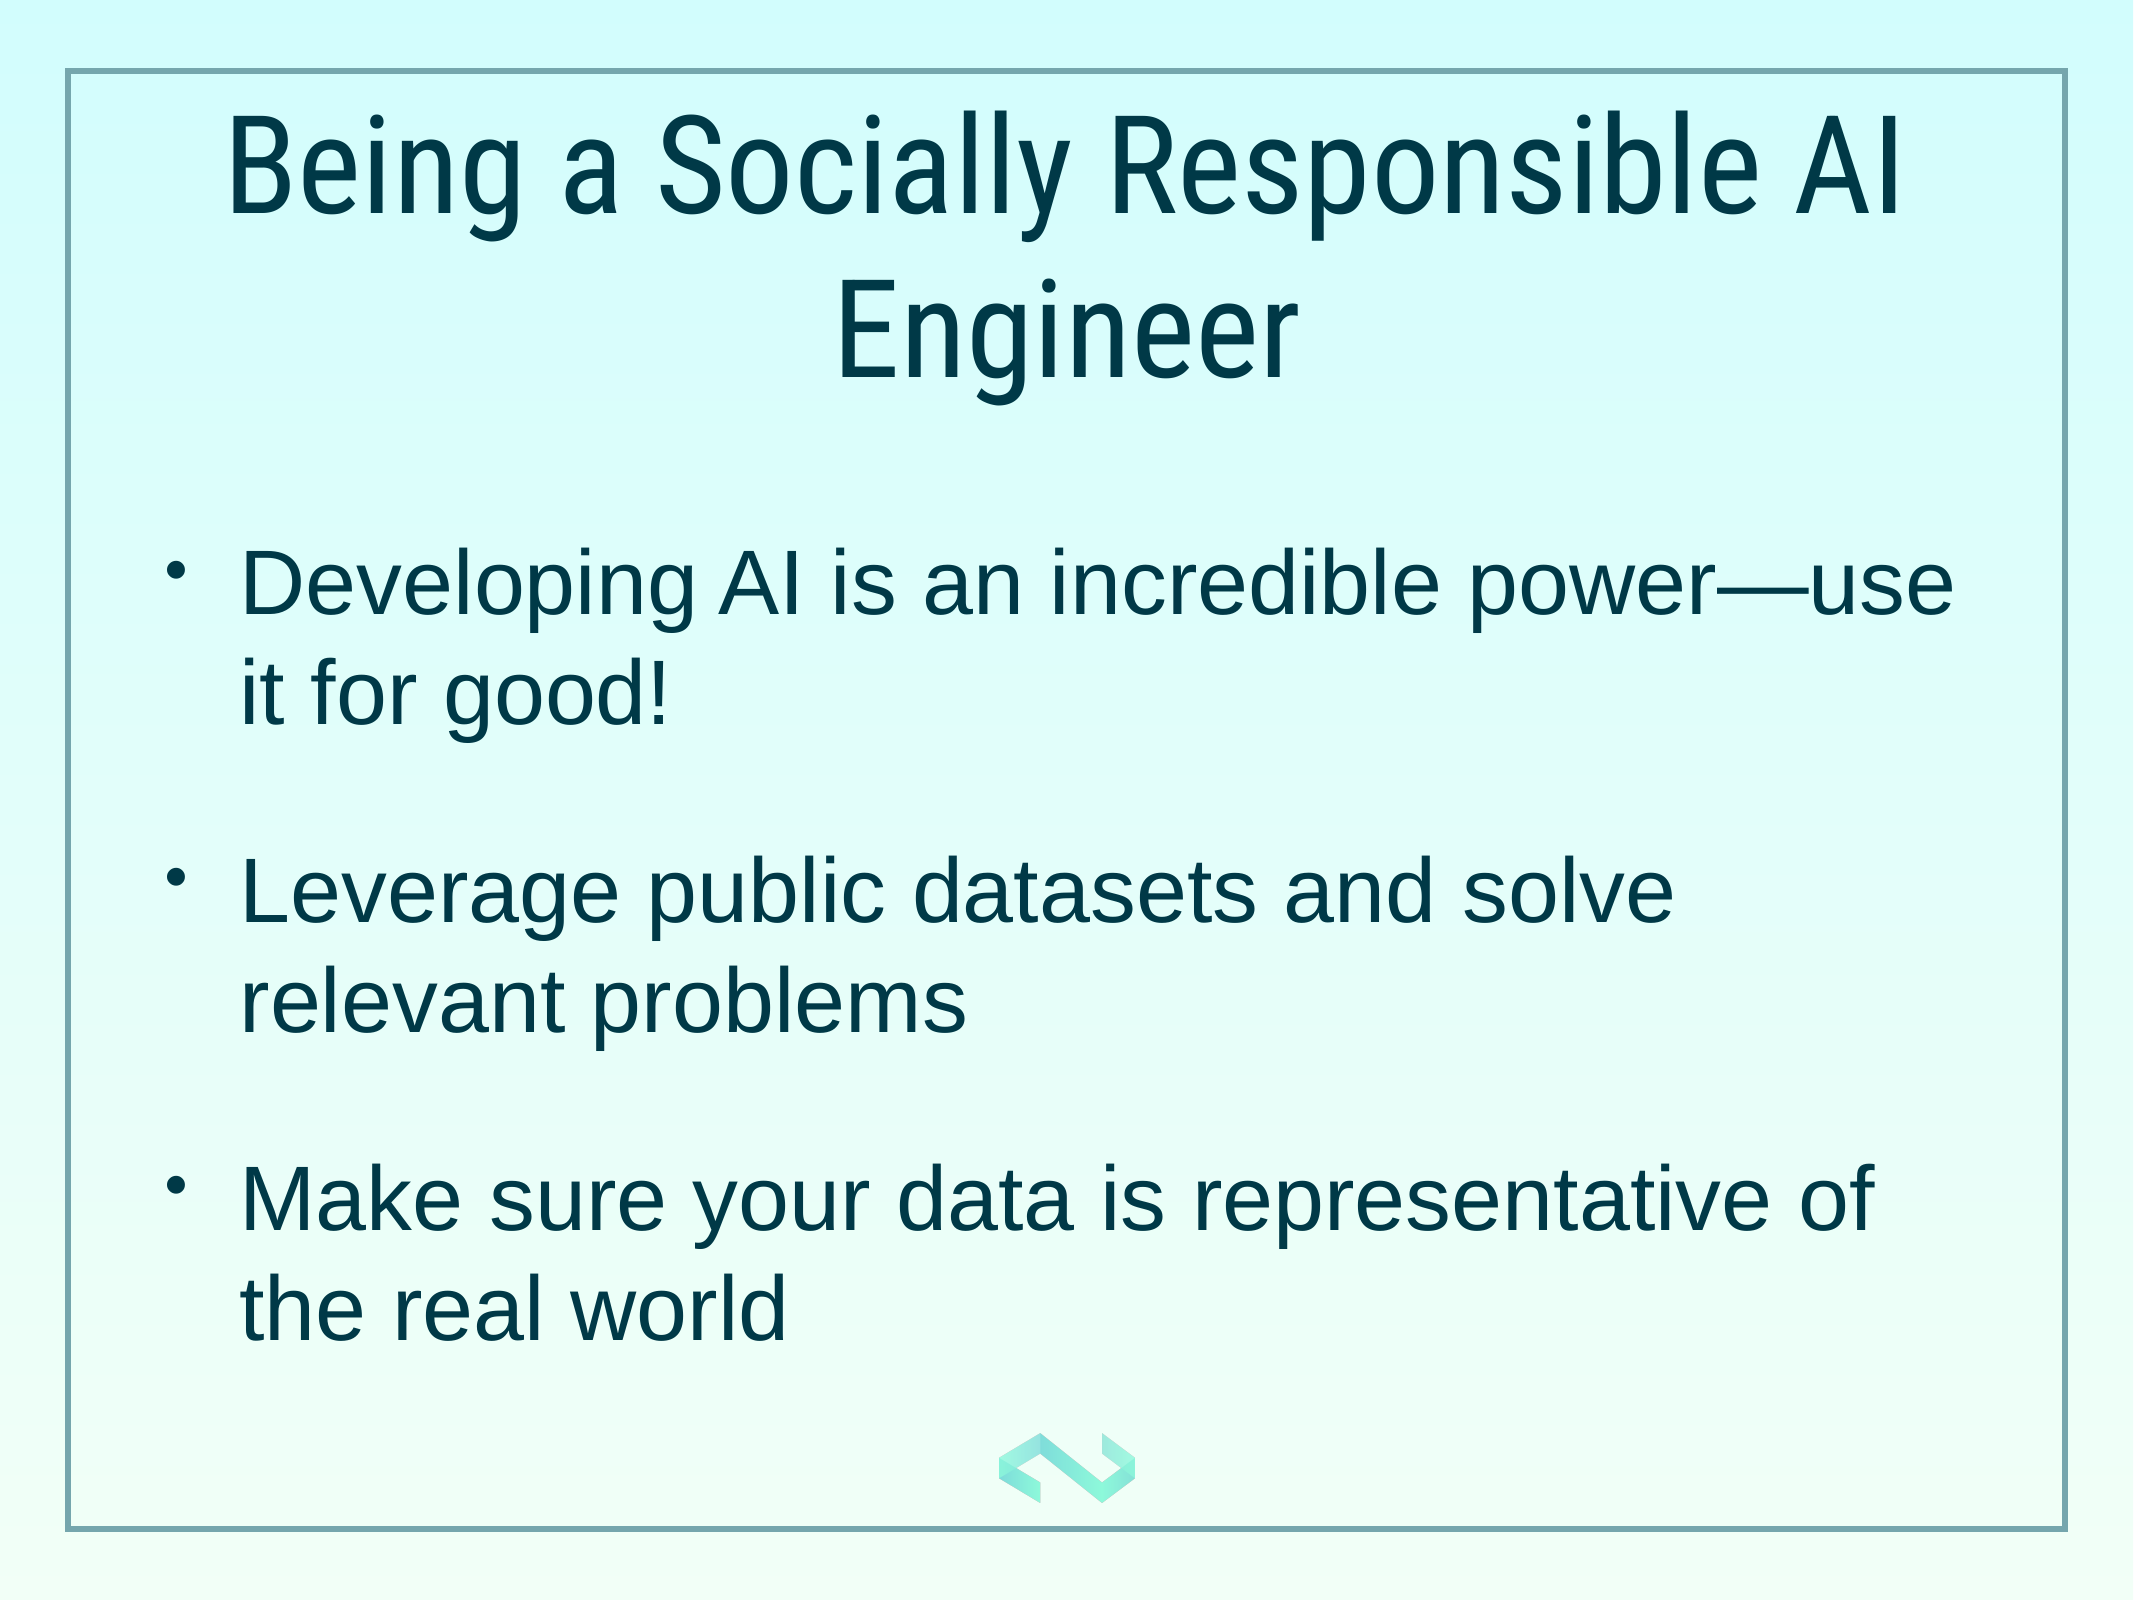

# Being a Socially Responsible AI Engineer
Developing AI is an incredible power—use it for good!
Leverage public datasets and solve relevant problems
Make sure your data is representative of the real world